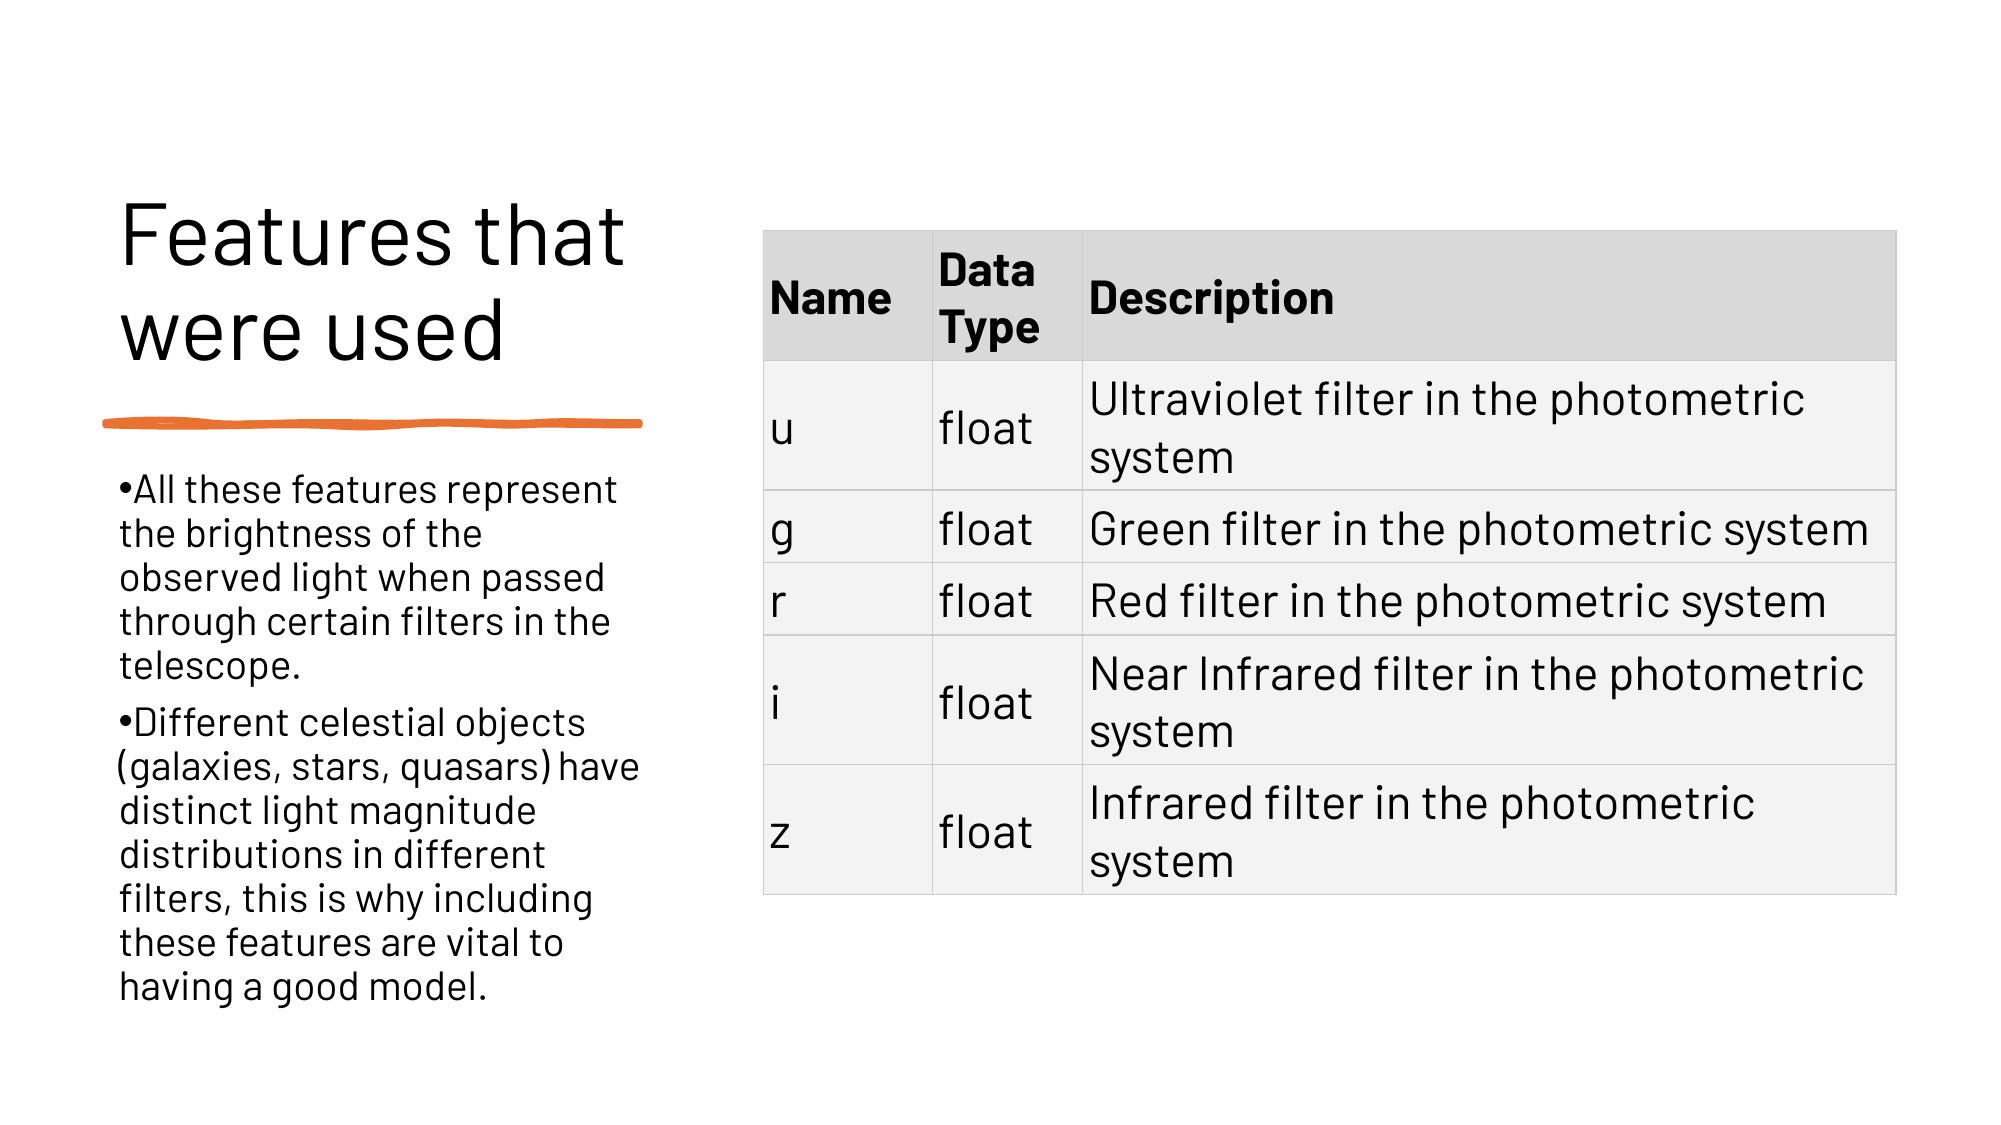

# Features that were used
| Name | Data Type | Description |
| --- | --- | --- |
| u | float | Ultraviolet filter in the photometric system |
| g | float | Green filter in the photometric system |
| r | float | Red filter in the photometric system |
| i | float | Near Infrared filter in the photometric system |
| z | float | Infrared filter in the photometric system |

All these features represent the brightness of the observed light when passed through certain filters in the telescope.
Different celestial objects (galaxies, stars, quasars) have distinct light magnitude distributions in different filters, this is why including these features are vital to having a good model.